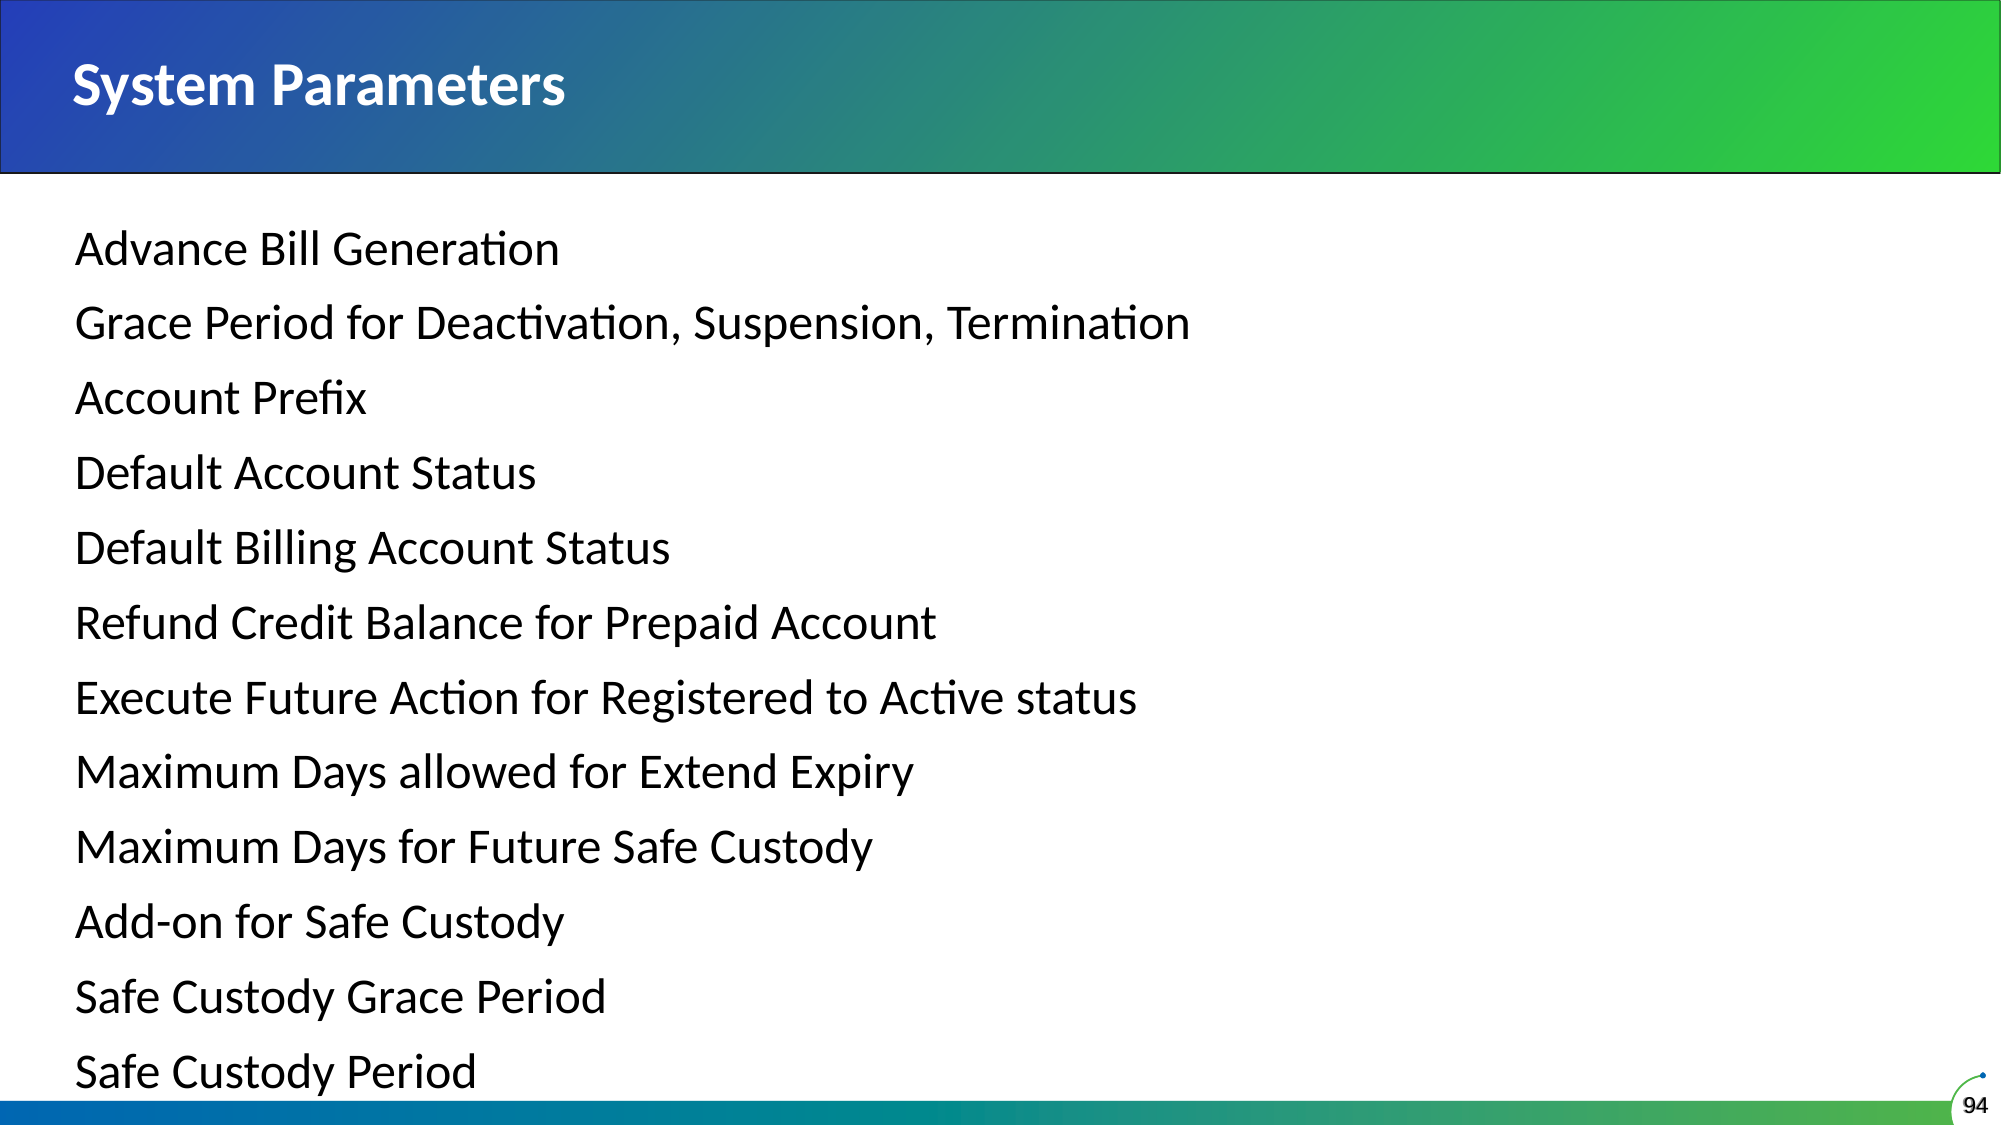

# System Parameters
Advance Bill Generation
Grace Period for Deactivation, Suspension, Termination
Account Prefix
Default Account Status
Default Billing Account Status
Refund Credit Balance for Prepaid Account
Execute Future Action for Registered to Active status
Maximum Days allowed for Extend Expiry
Maximum Days for Future Safe Custody
Add-on for Safe Custody
Safe Custody Grace Period
Safe Custody Period